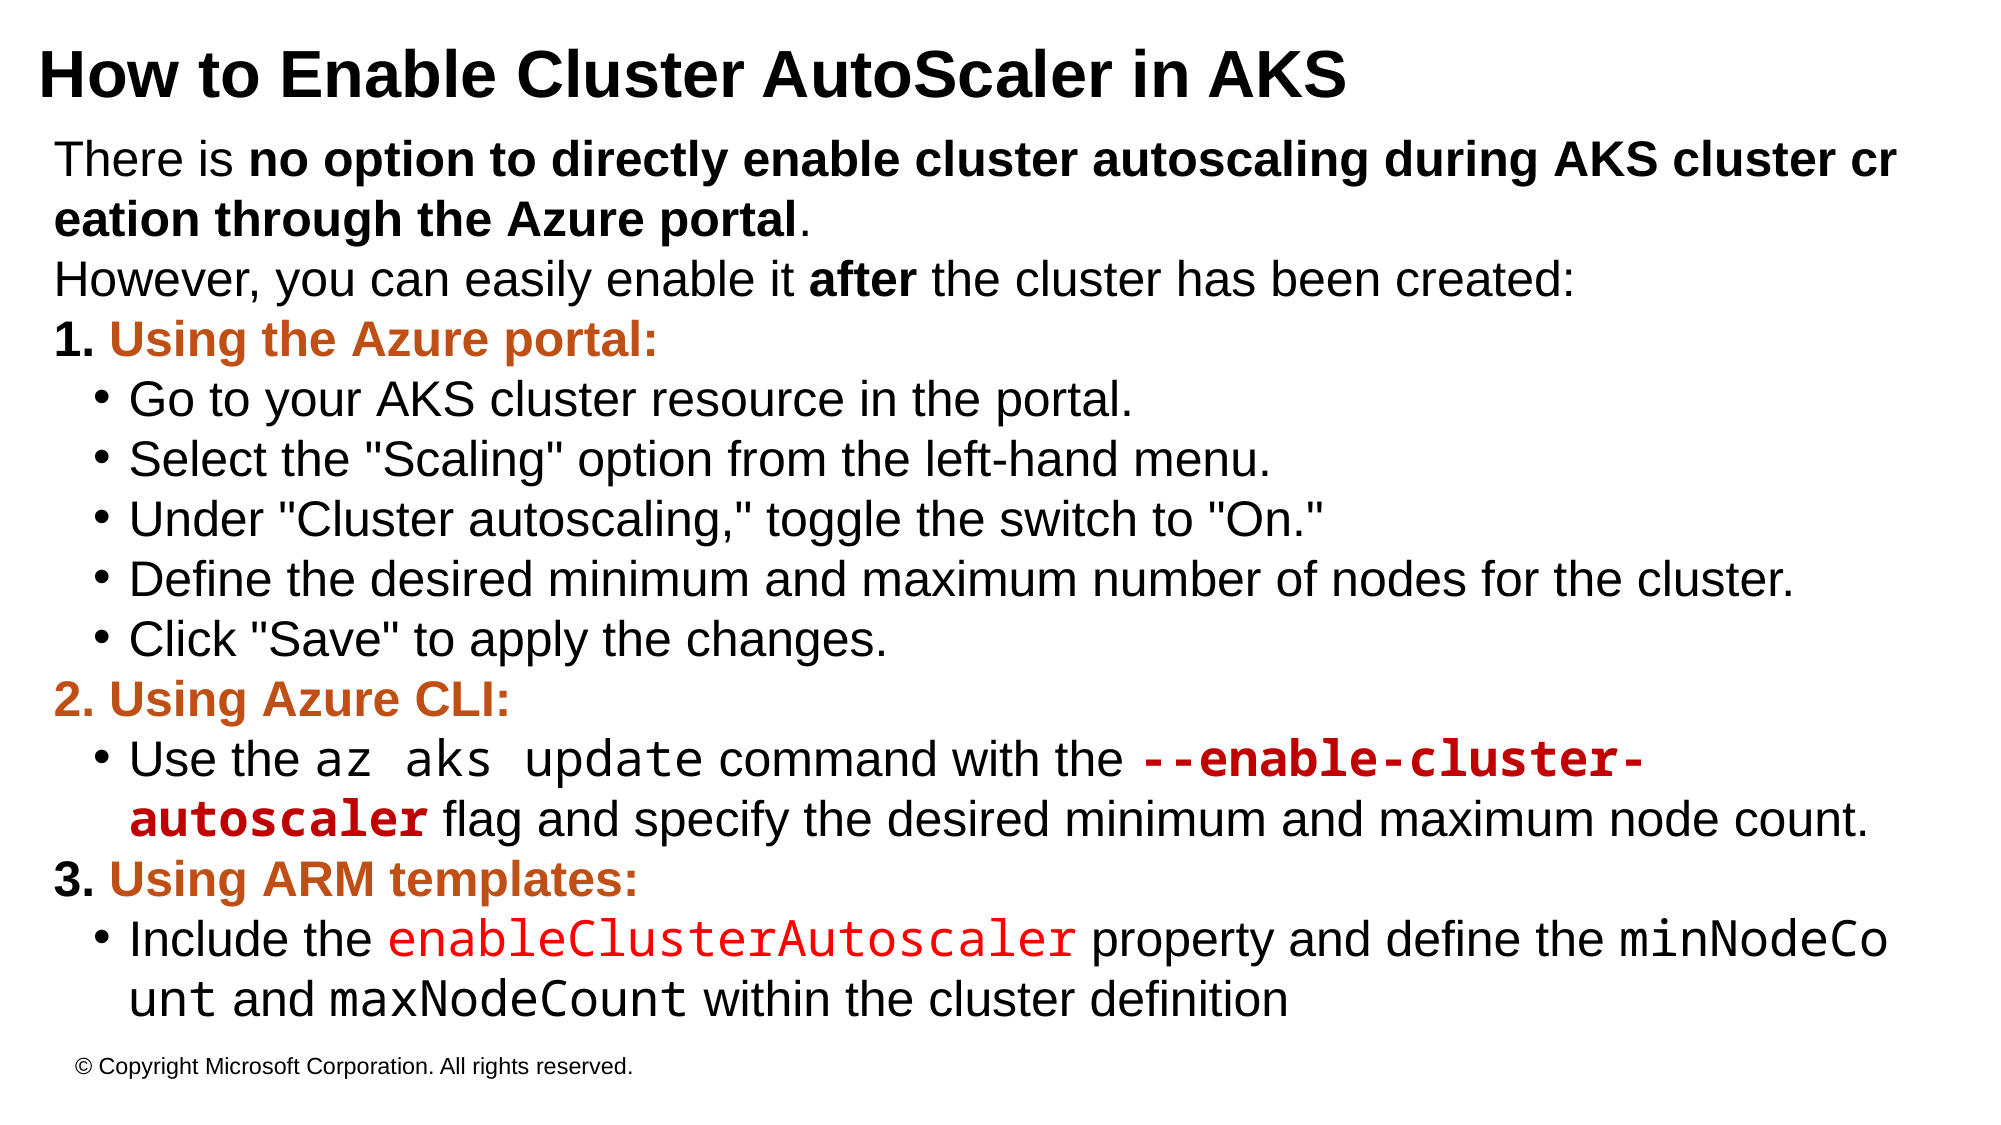

# How to Enable Cluster AutoScaler in AKS
There is no option to directly enable cluster autoscaling during AKS cluster creation through the Azure portal.
However, you can easily enable it after the cluster has been created:
1. Using the Azure portal:
Go to your AKS cluster resource in the portal.
Select the "Scaling" option from the left-hand menu.
Under "Cluster autoscaling," toggle the switch to "On."
Define the desired minimum and maximum number of nodes for the cluster.
Click "Save" to apply the changes.
2. Using Azure CLI:
Use the az aks update command with the --enable-cluster-autoscaler flag and specify the desired minimum and maximum node count.
3. Using ARM templates:
Include the enableClusterAutoscaler property and define the minNodeCount and maxNodeCount within the cluster definition